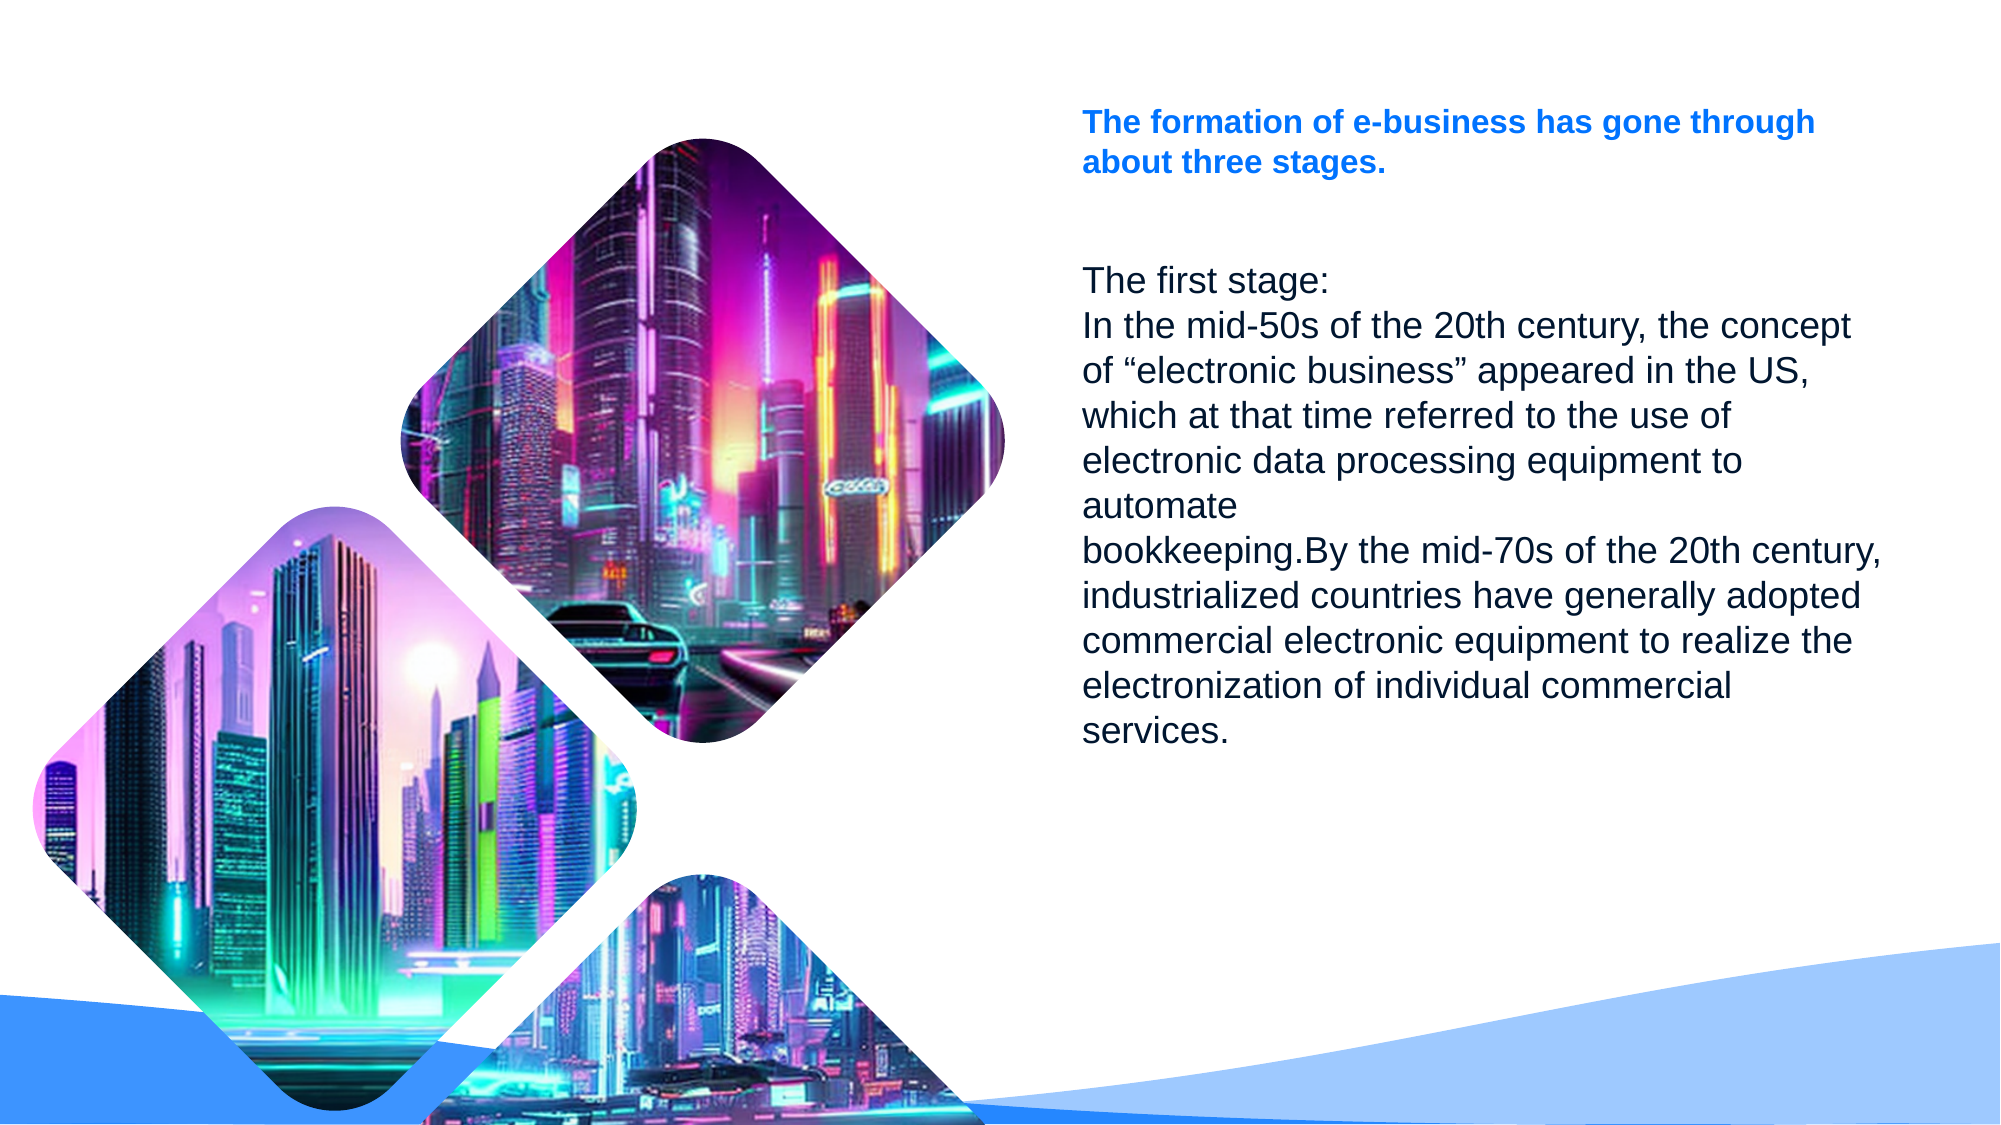

The first stage: In The first stage: In the mid-50s of the 20th century, the concept of "electronic business" appeared in the United States, which at that time referred to the use of electronic data processing equipment to automate bookkeeping. In 1964, IBM developed a printer that stored data with tape, introduced the concept of commercial word processing in the office for the first time, and developed a magnetic card printer for processing in 1969. By the mid-70s of the 20th century, industrialized countries have generally adopted commercial electronic equipment such as word processors, copiers, fax machines, and private exchanges, to realize the electronicization of individual commercial services.the mid-50s of the 20th century, the concept of "electronic business" appeared in the United States, which at that time referred to the use of electronic data processing equipment to automate bookkeeping. In 1964, IBM developed a printer that stored data with tape, introduced the concept of commercial word processing in the office for the first time, and developed a magnetic card printer for processing in 1969. By the mid-70s of the 20th century, industrialized countries have generally adopted commercial electronic equipment such as word processors, copiers, fax machines, and private exchanges, to realize the electronicization of individual commercial services.
The formation of e-business has gone through about three stages.

The first stage:
In the mid-50s of the 20th century, the concept of “electronic business” appeared in the US, which at that time referred to the use of electronic data processing equipment to automate
bookkeeping.By the mid-70s of the 20th century, industrialized countries have generally adopted commercial electronic equipment to realize the electronization of individual commercial services.